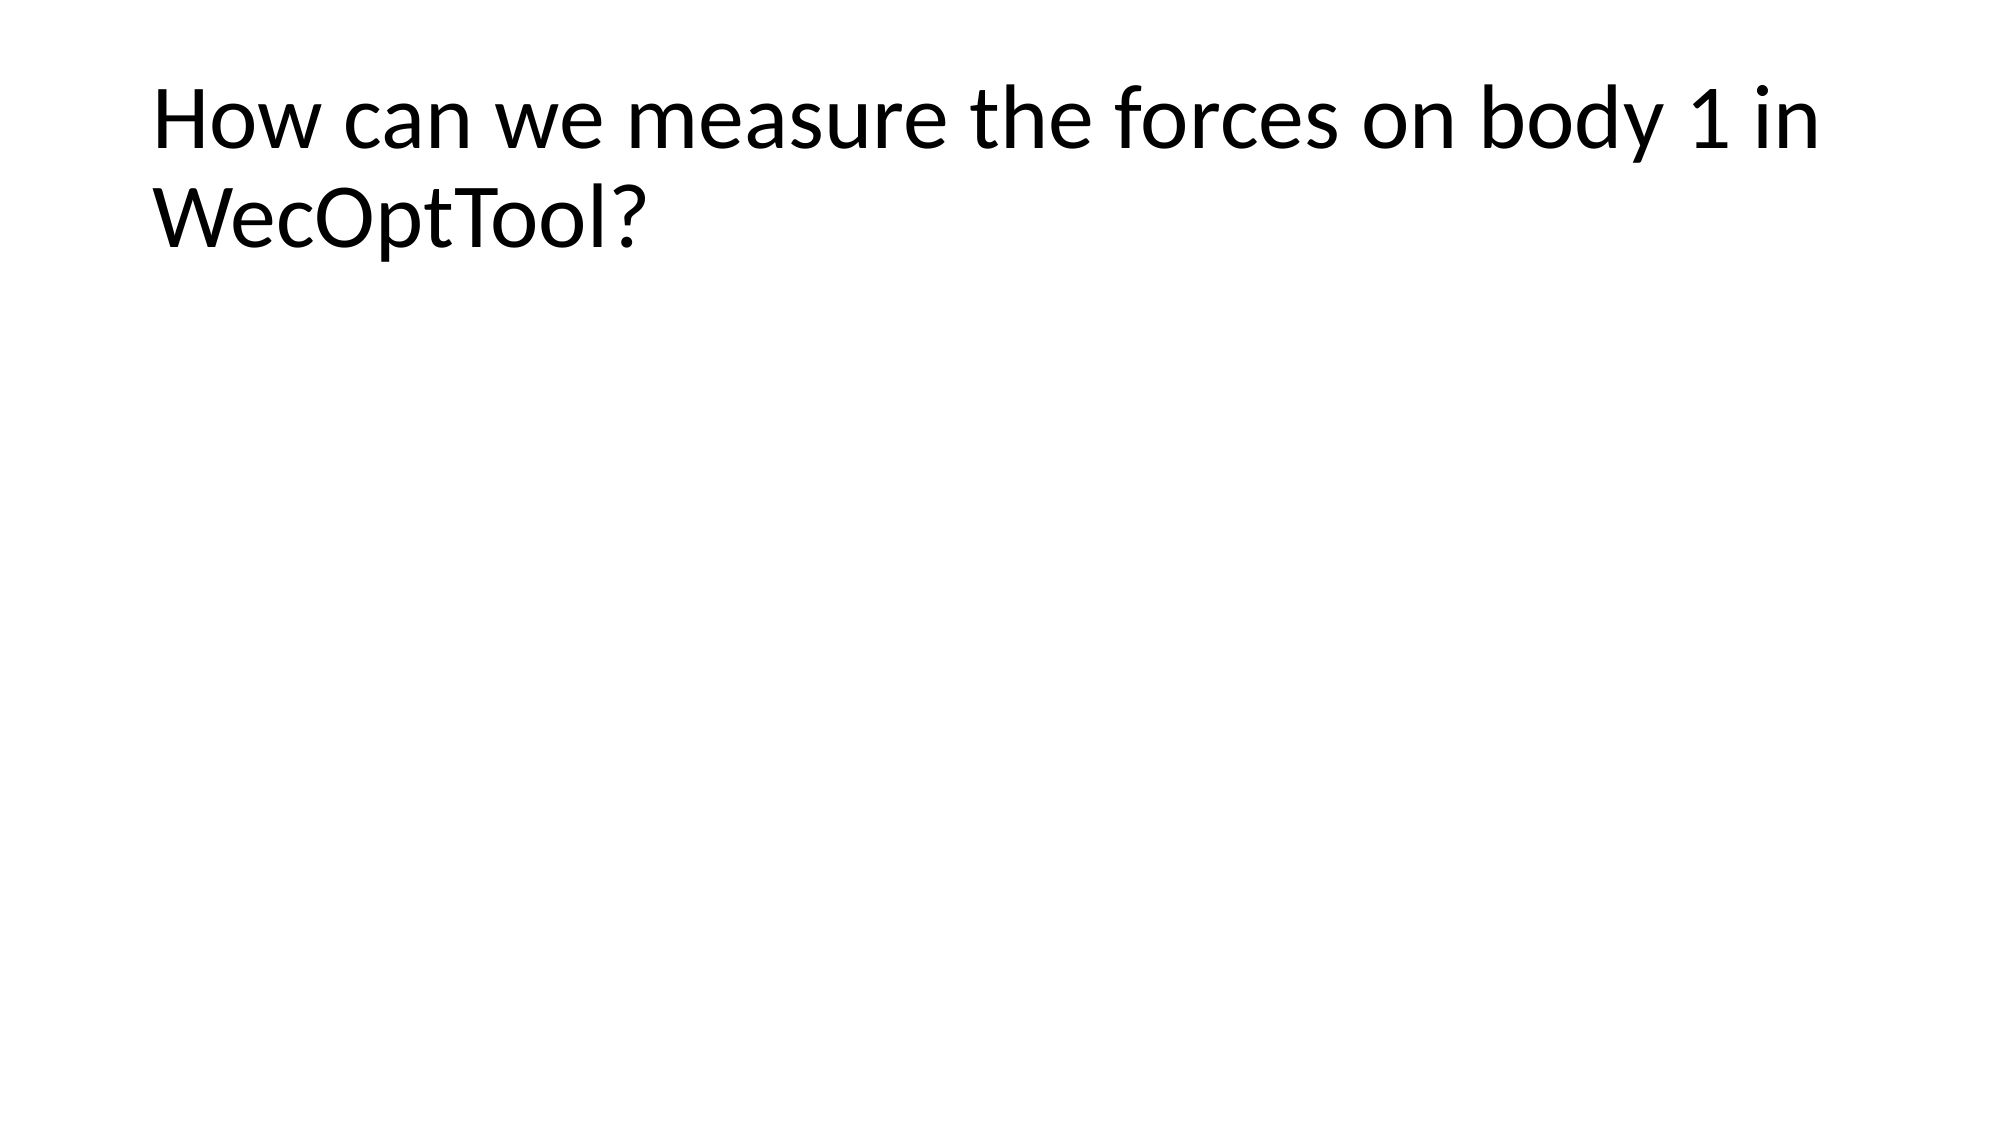

# How can we measure the forces on body 1 in WecOptTool?